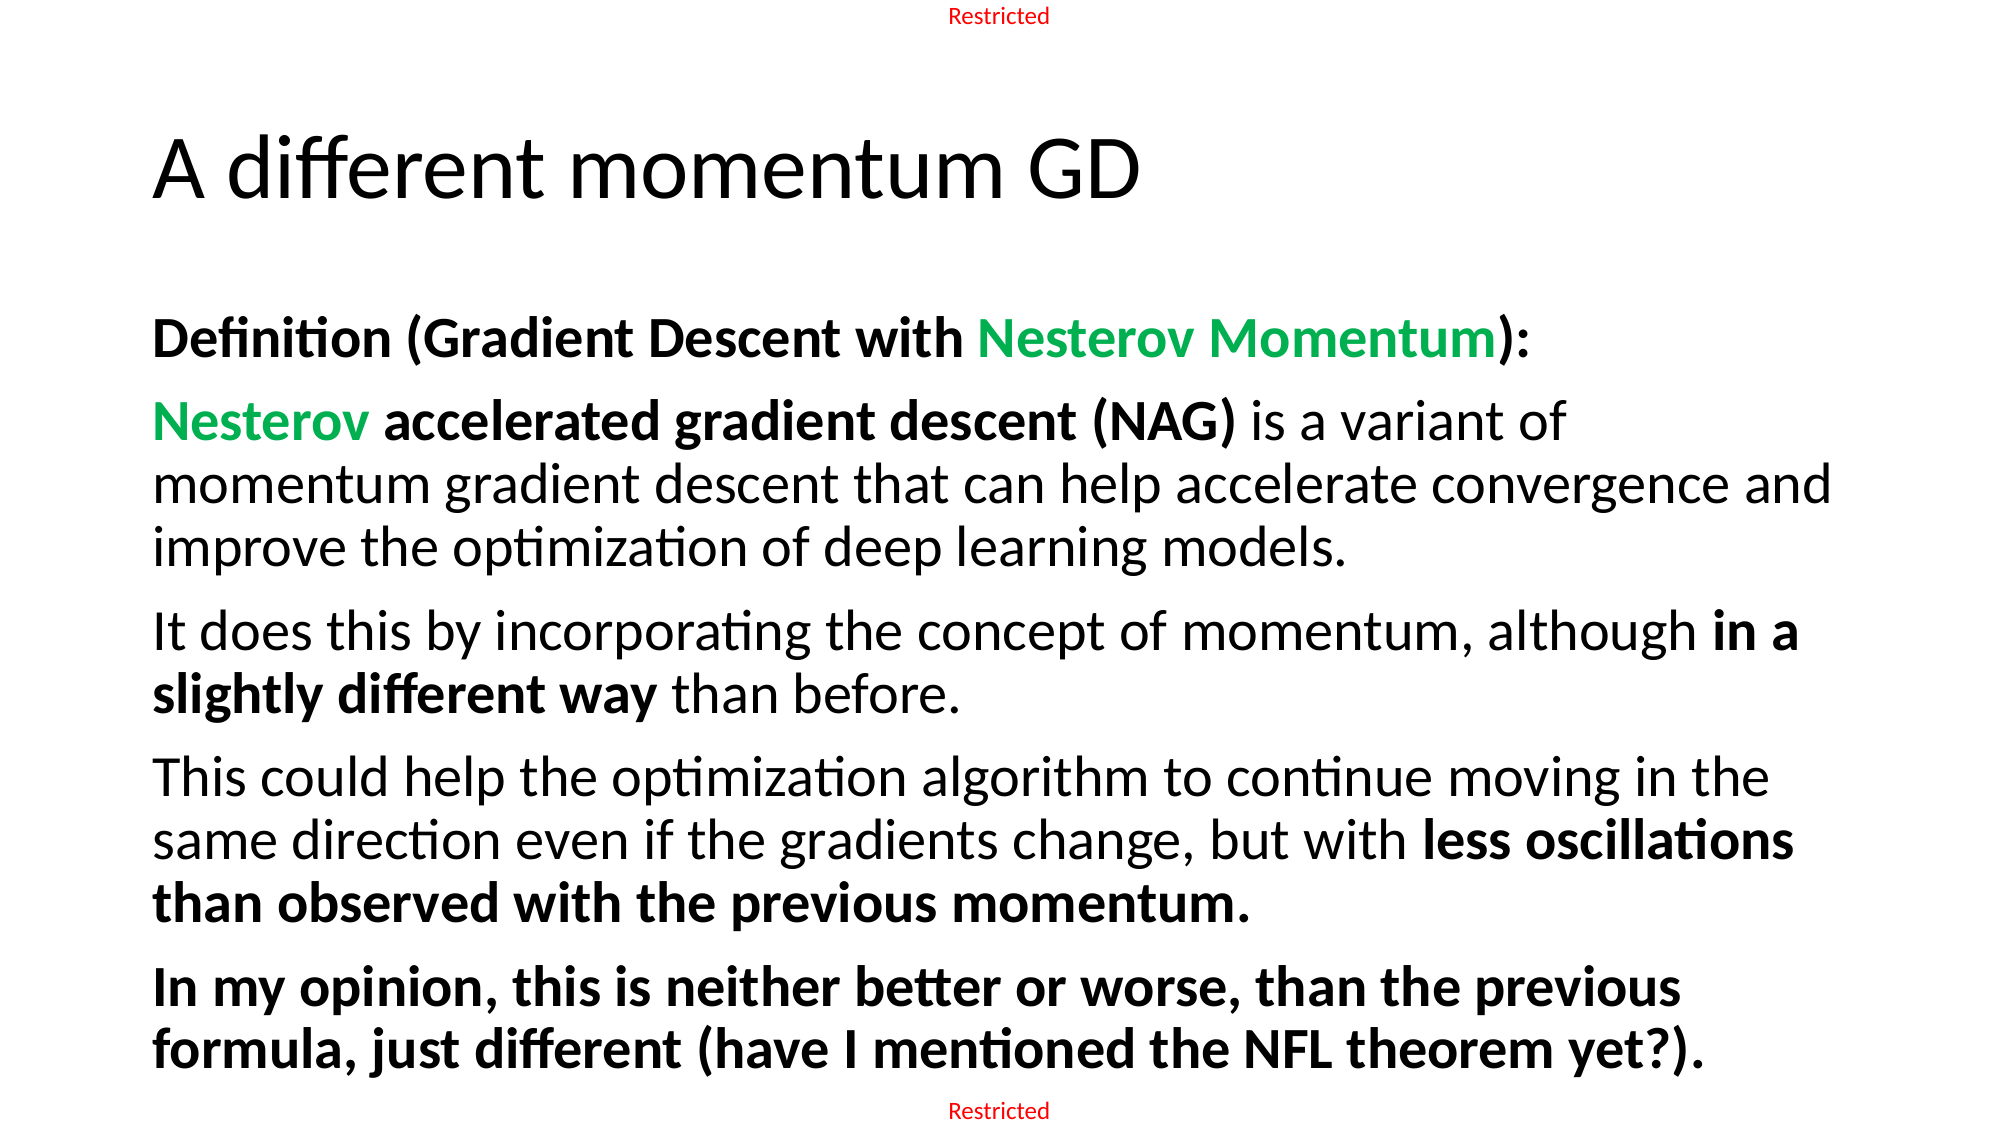

# A different momentum GD
Definition (Gradient Descent with Nesterov Momentum):
Nesterov accelerated gradient descent (NAG) is a variant of momentum gradient descent that can help accelerate convergence and improve the optimization of deep learning models.
It does this by incorporating the concept of momentum, although in a slightly different way than before.
This could help the optimization algorithm to continue moving in the same direction even if the gradients change, but with less oscillations than observed with the previous momentum.
In my opinion, this is neither better or worse, than the previous formula, just different (have I mentioned the NFL theorem yet?).